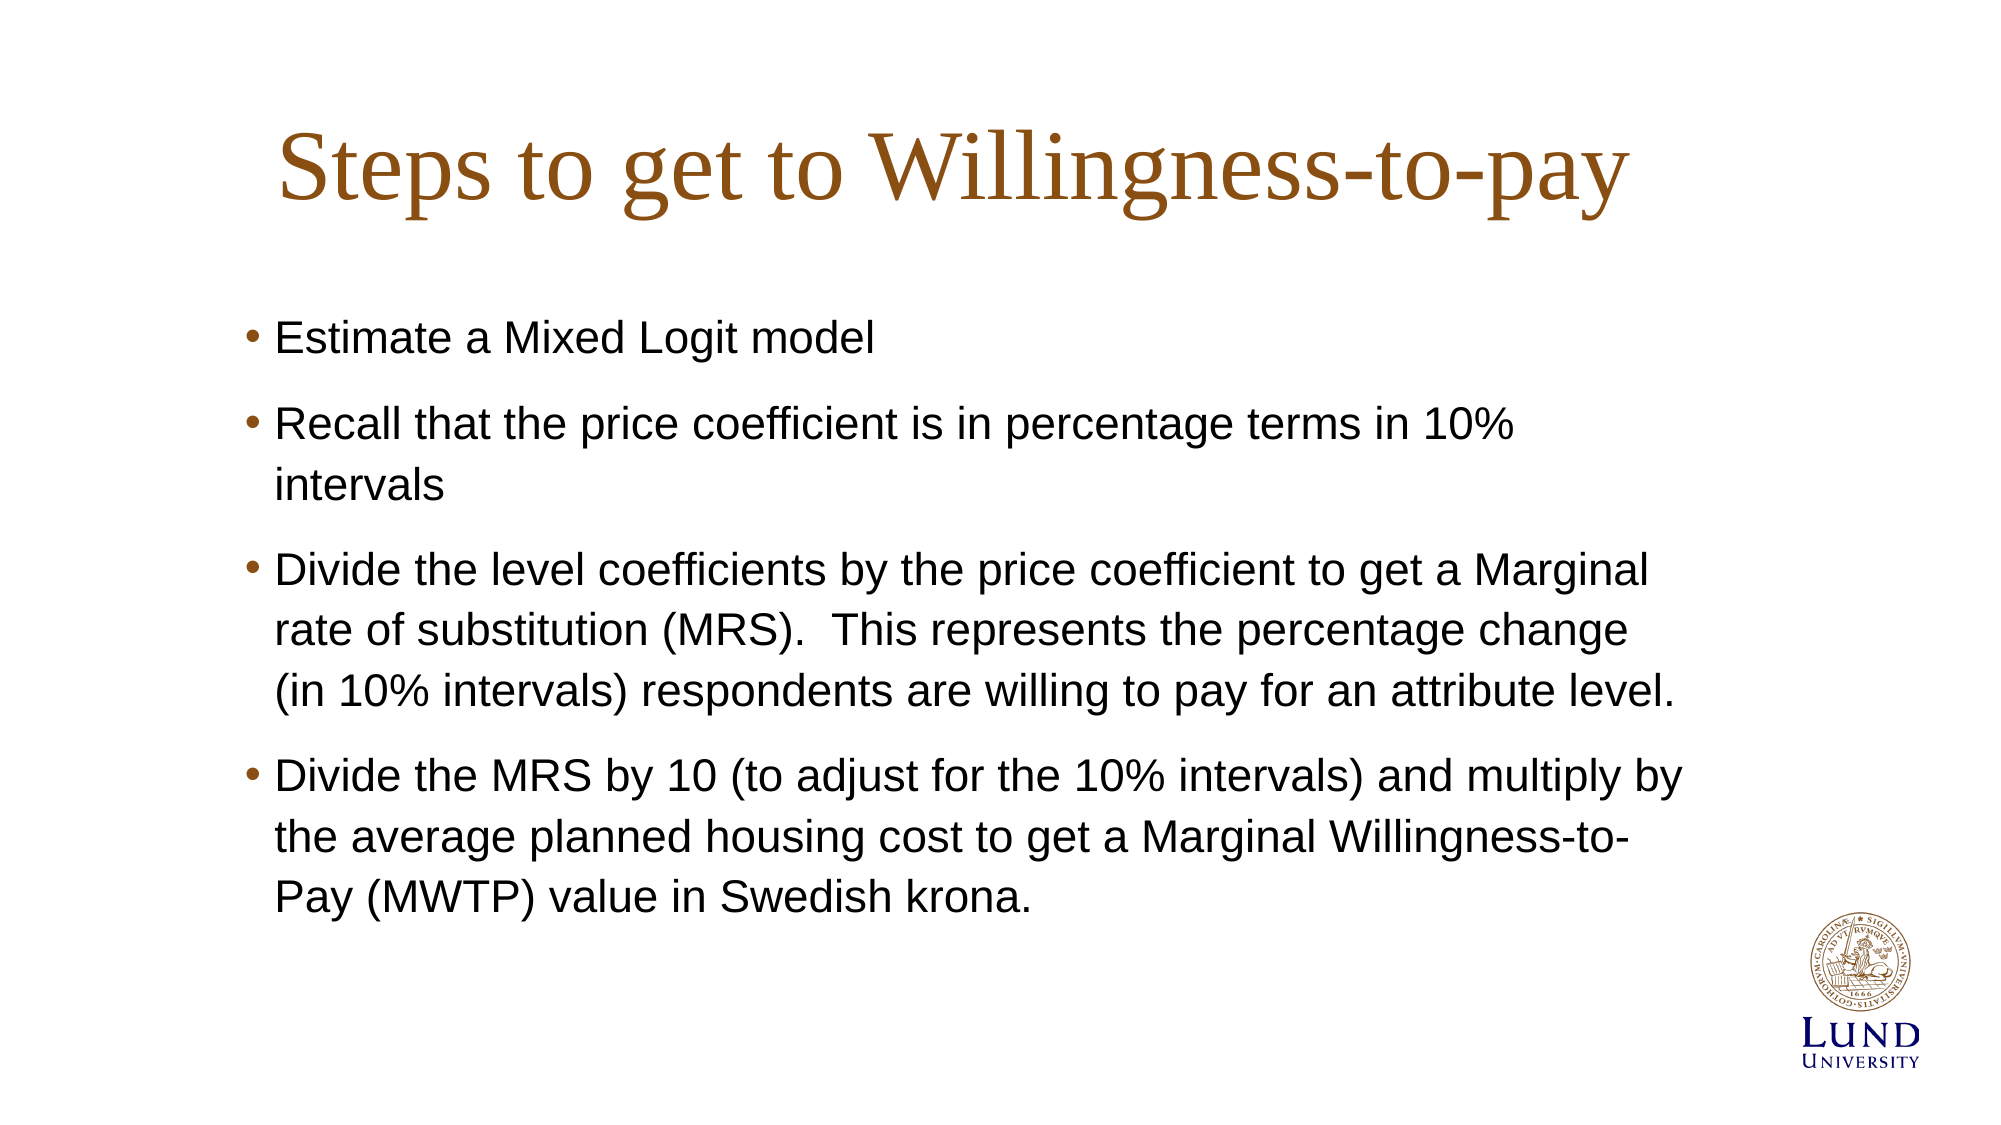

# Steps to get to Willingness-to-pay
Estimate a Mixed Logit model
Recall that the price coefficient is in percentage terms in 10% intervals
Divide the level coefficients by the price coefficient to get a Marginal rate of substitution (MRS).  This represents the percentage change (in 10% intervals) respondents are willing to pay for an attribute level.
Divide the MRS by 10 (to adjust for the 10% intervals) and multiply by the average planned housing cost to get a Marginal Willingness-to-Pay (MWTP) value in Swedish krona.